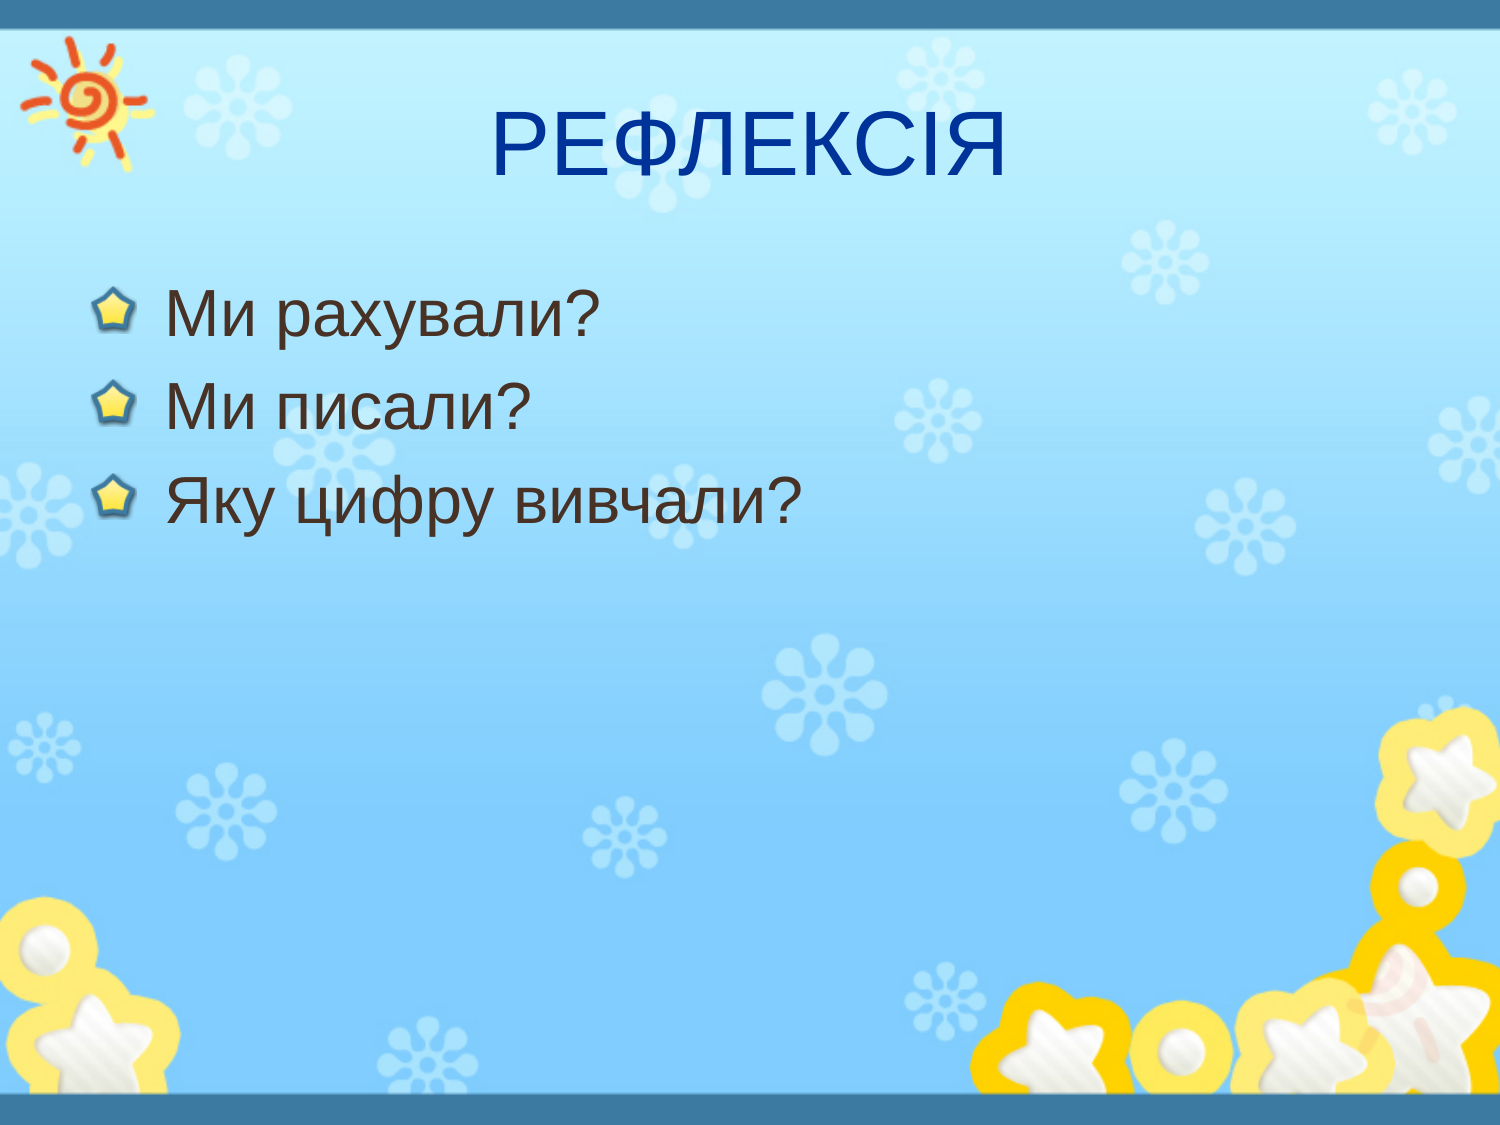

# РЕФЛЕКСІЯ
 Ми рахували?
 Ми писали?
 Яку цифру вивчали?